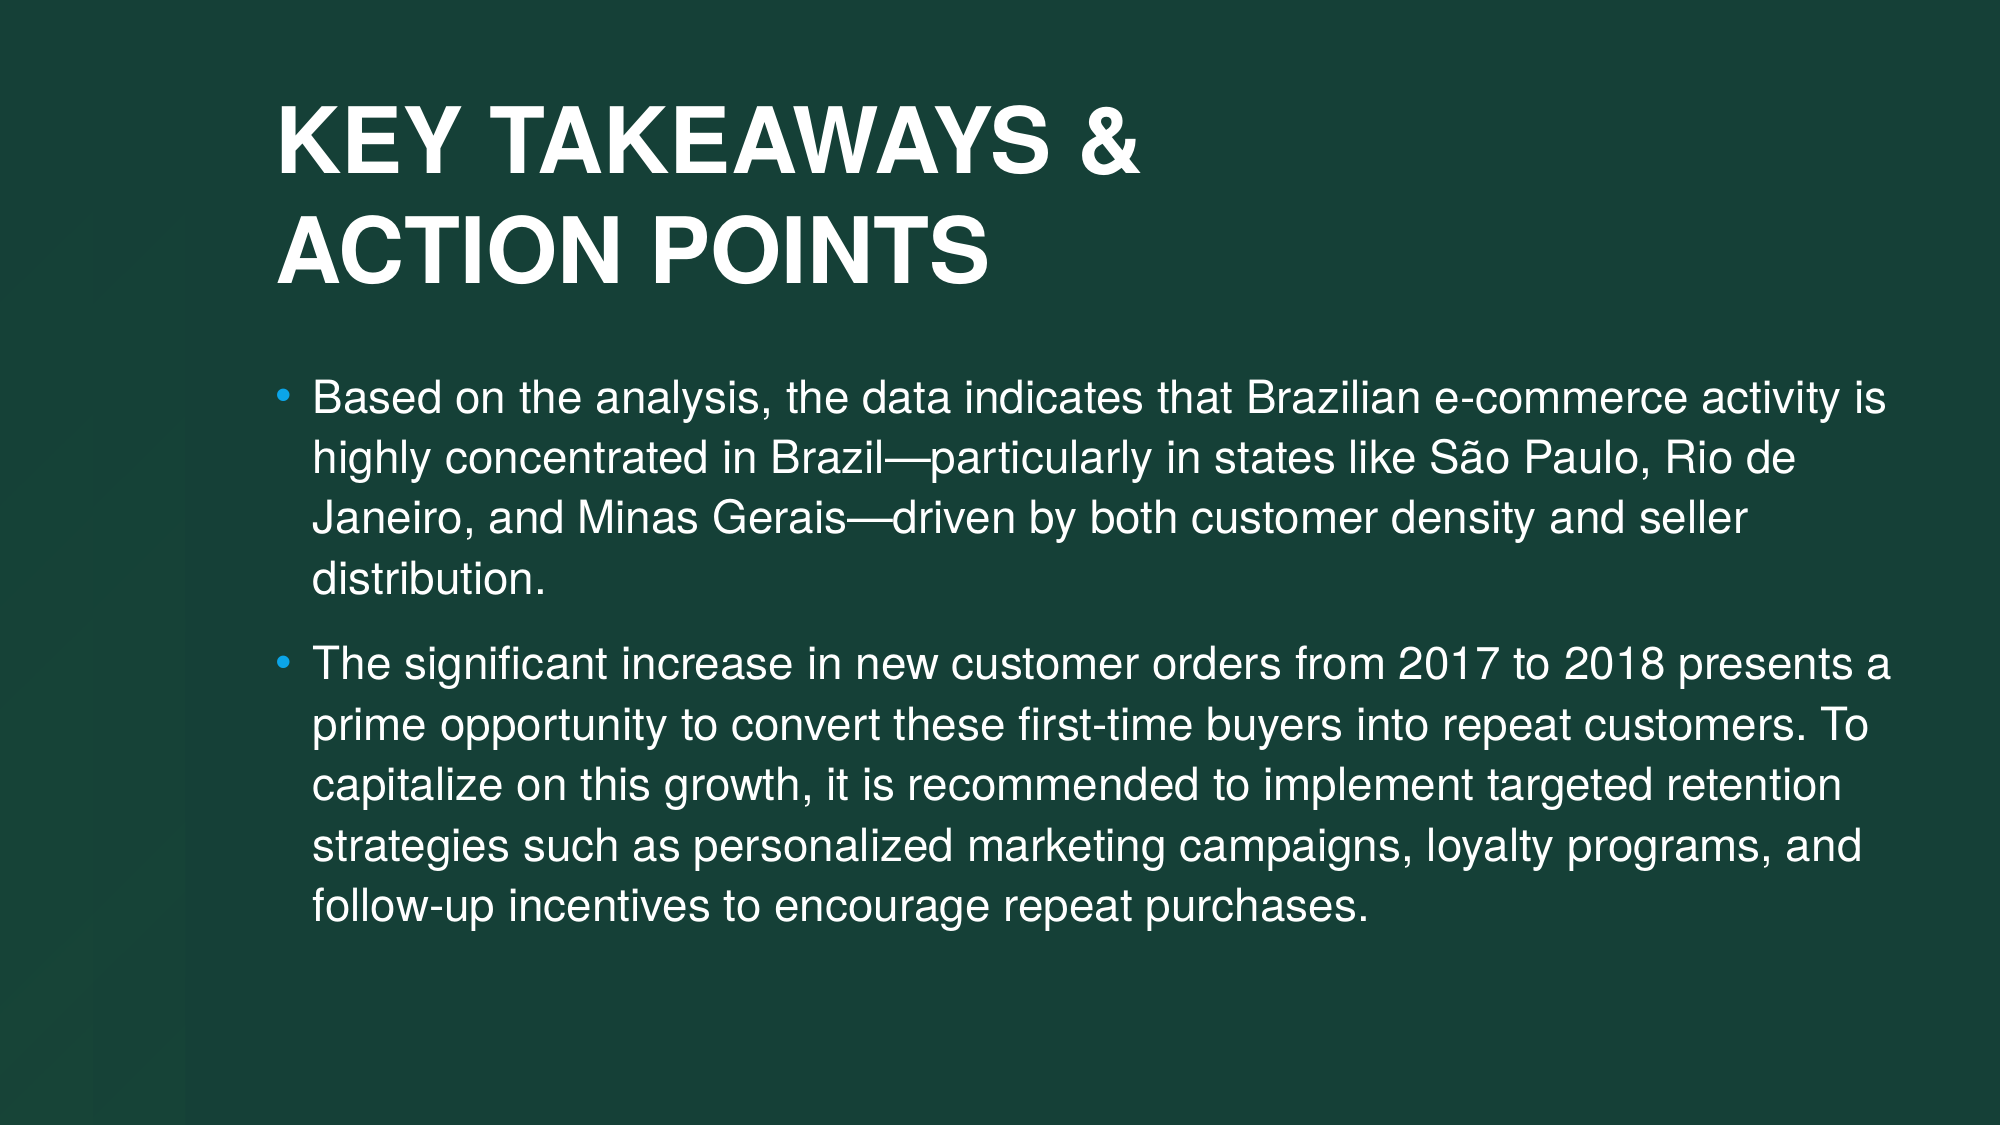

# KEY TAKEAWAYS & ACTION POINTS
Based on the analysis, the data indicates that Brazilian e-commerce activity is highly concentrated in Brazil—particularly in states like São Paulo, Rio de Janeiro, and Minas Gerais—driven by both customer density and seller distribution.
The significant increase in new customer orders from 2017 to 2018 presents a prime opportunity to convert these first-time buyers into repeat customers. To capitalize on this growth, it is recommended to implement targeted retention strategies such as personalized marketing campaigns, loyalty programs, and follow-up incentives to encourage repeat purchases.